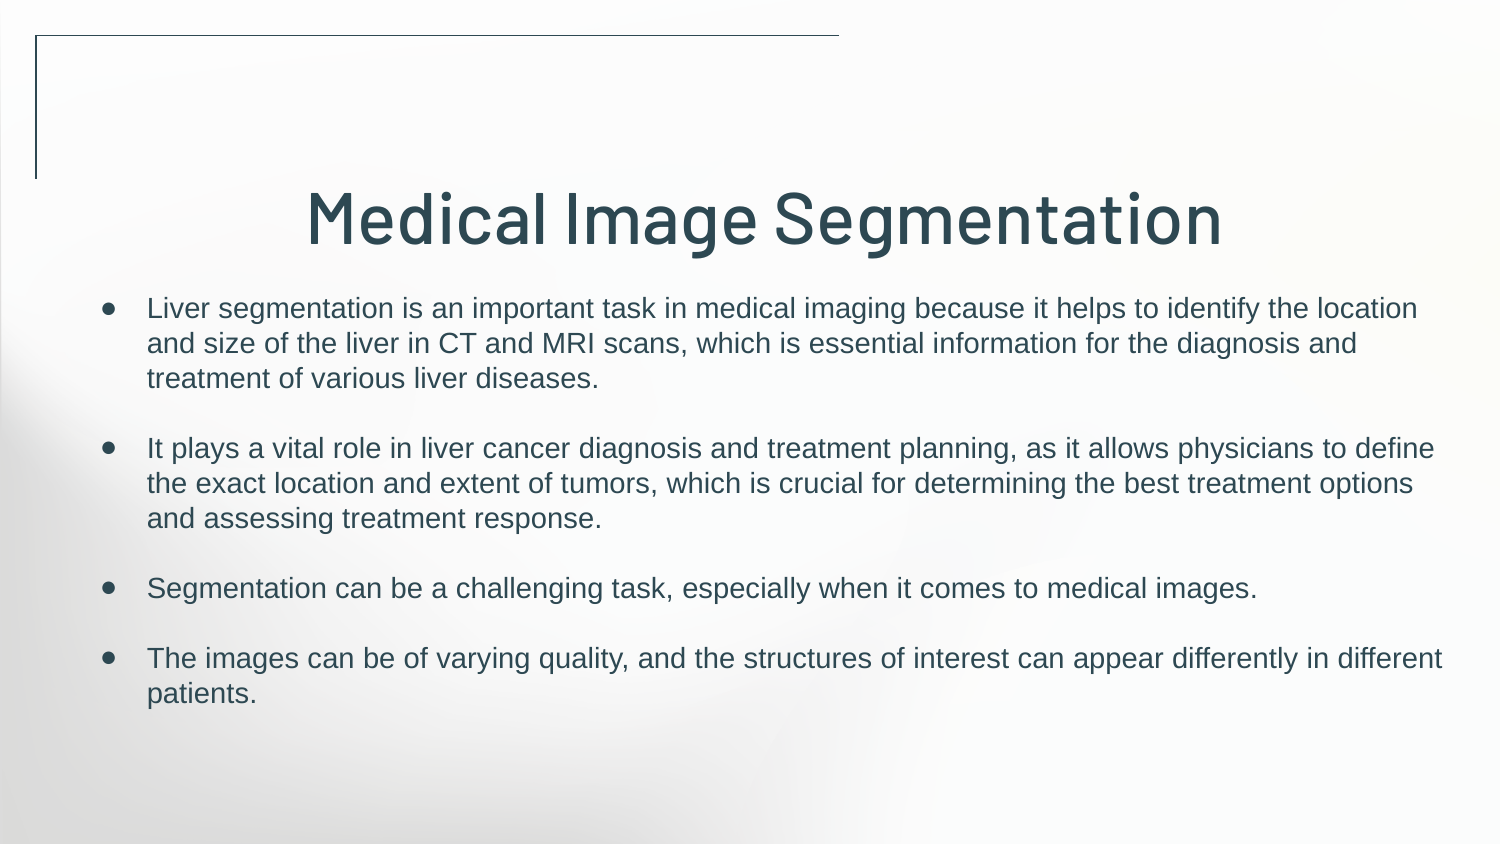

# Medical Image Segmentation
Liver segmentation is an important task in medical imaging because it helps to identify the location and size of the liver in CT and MRI scans, which is essential information for the diagnosis and treatment of various liver diseases.

It plays a vital role in liver cancer diagnosis and treatment planning, as it allows physicians to define the exact location and extent of tumors, which is crucial for determining the best treatment options and assessing treatment response.

Segmentation can be a challenging task, especially when it comes to medical images.

The images can be of varying quality, and the structures of interest can appear differently in different patients.